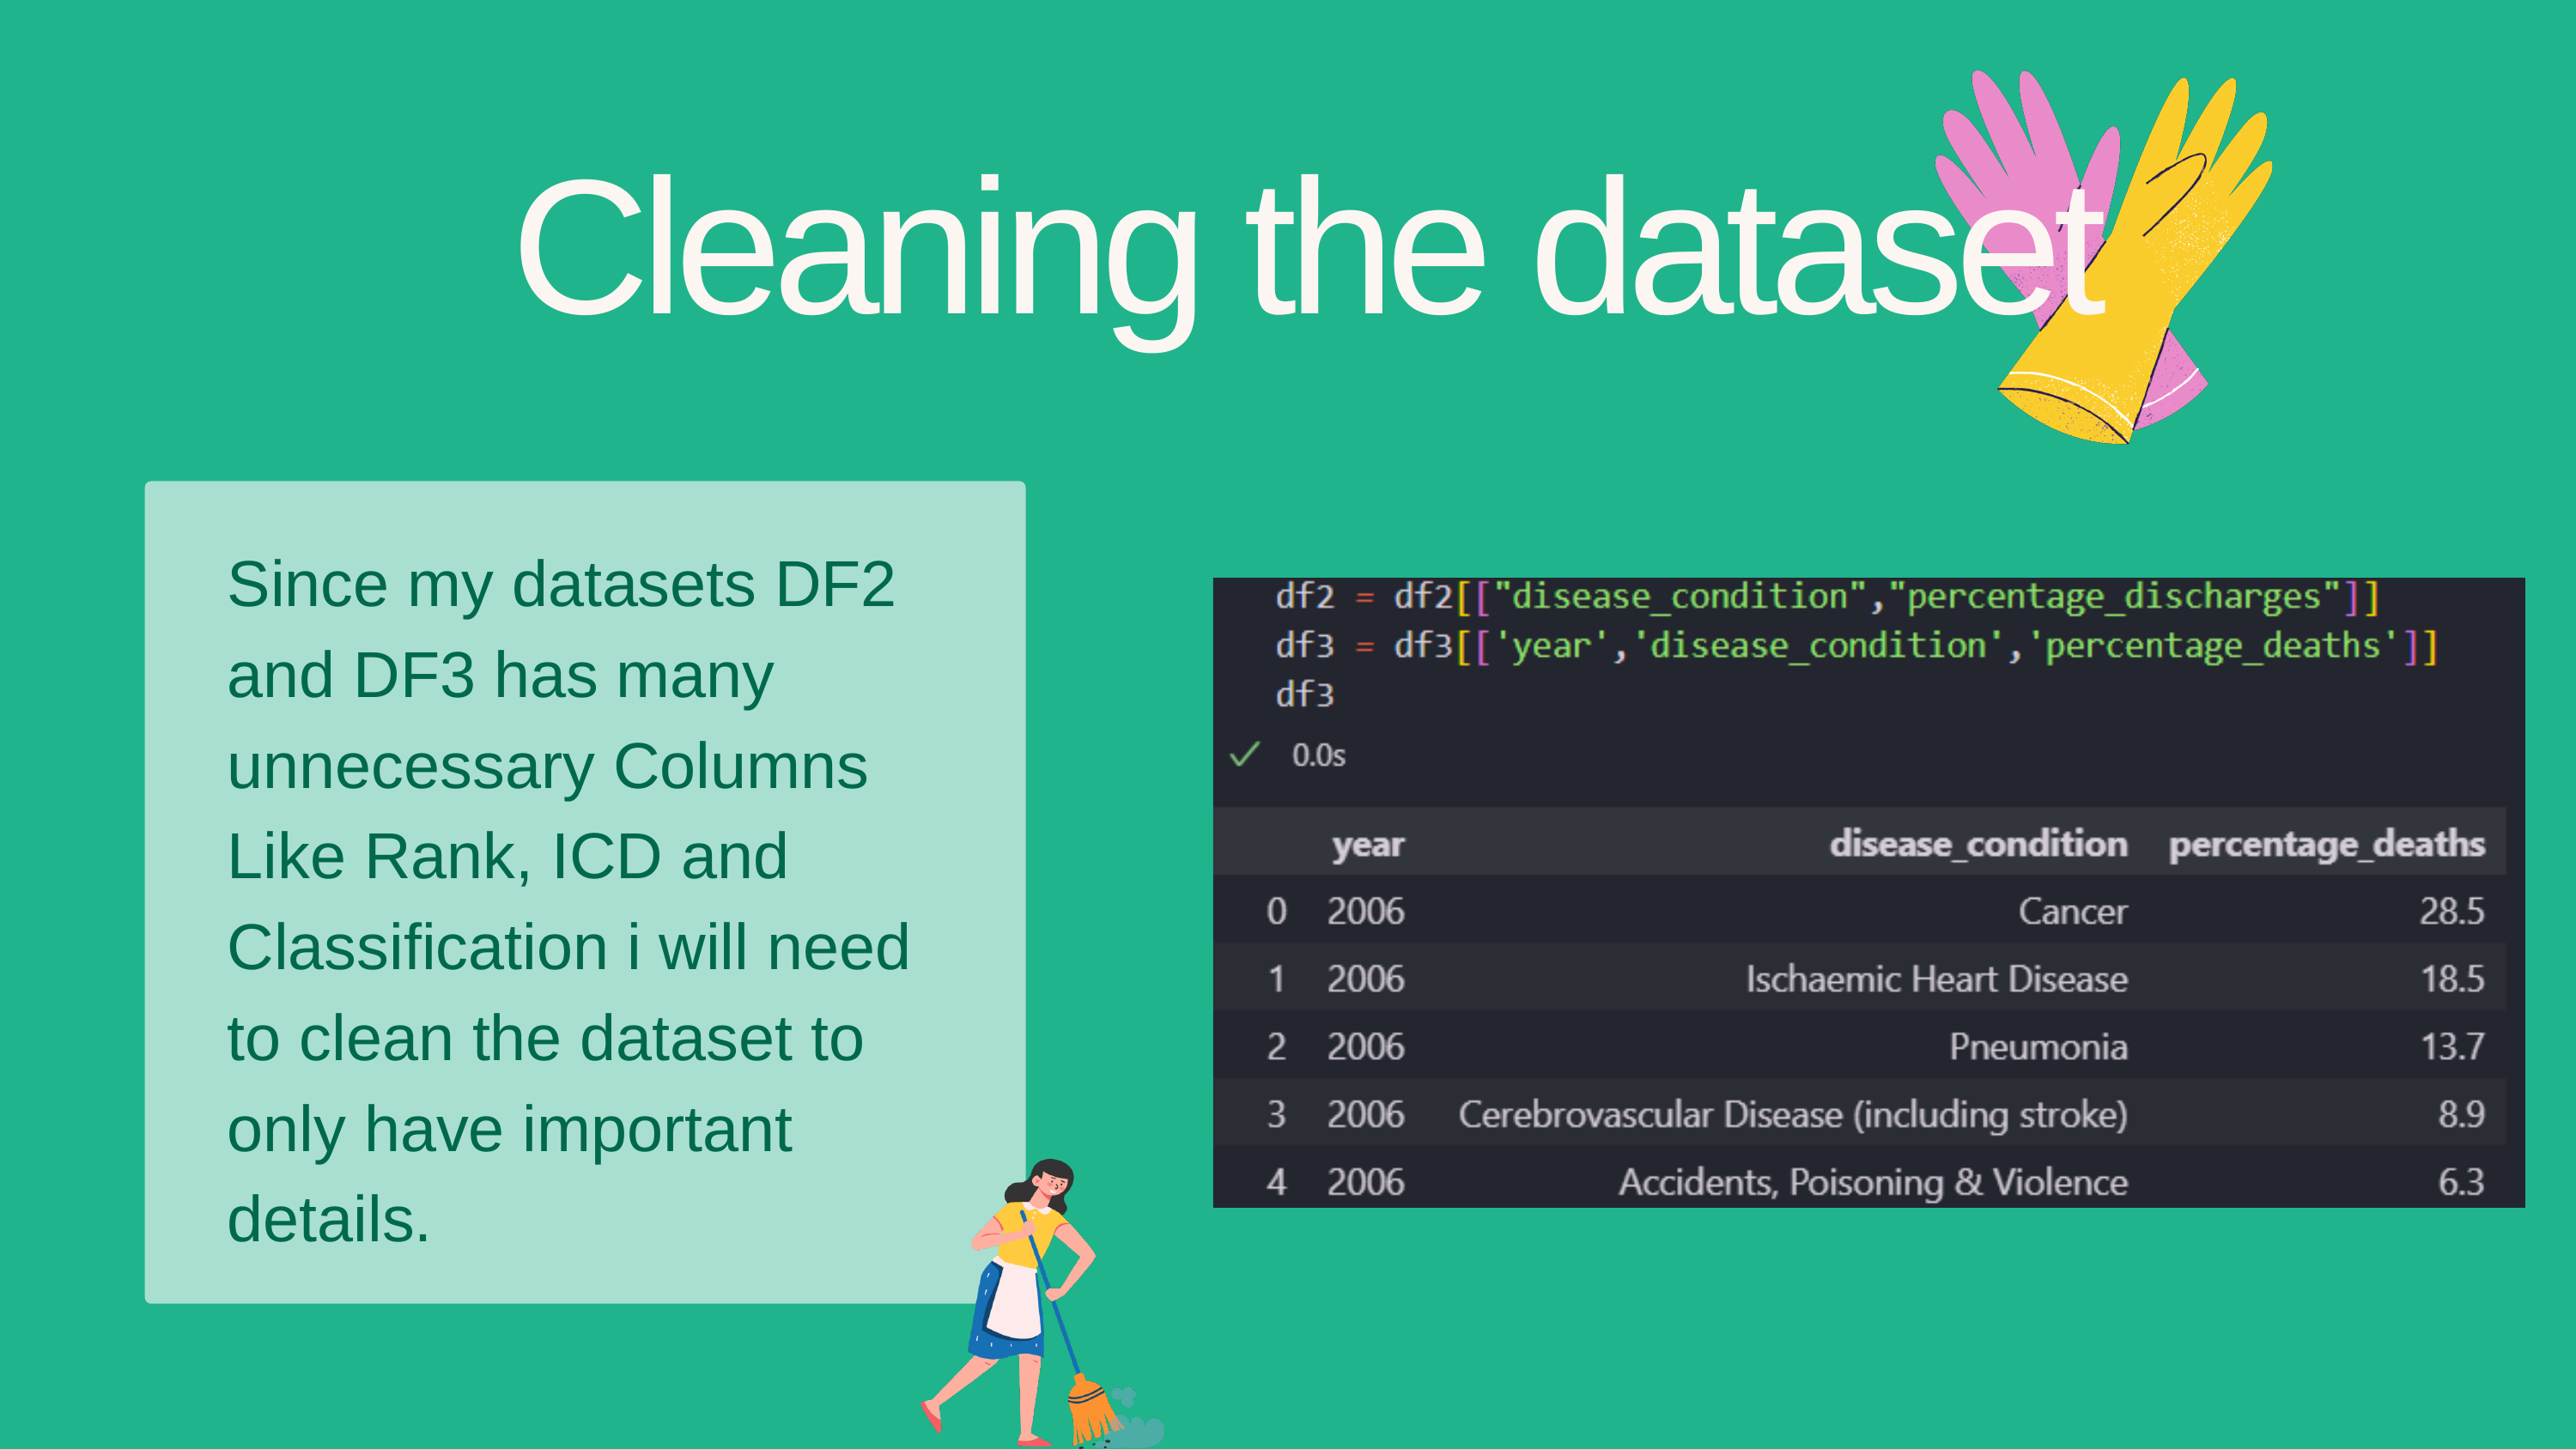

Cleaning the dataset

Since my datasets DF2 and DF3 has many unnecessary Columns Like Rank, ICD and Classification i will need to clean the dataset to only have important details.